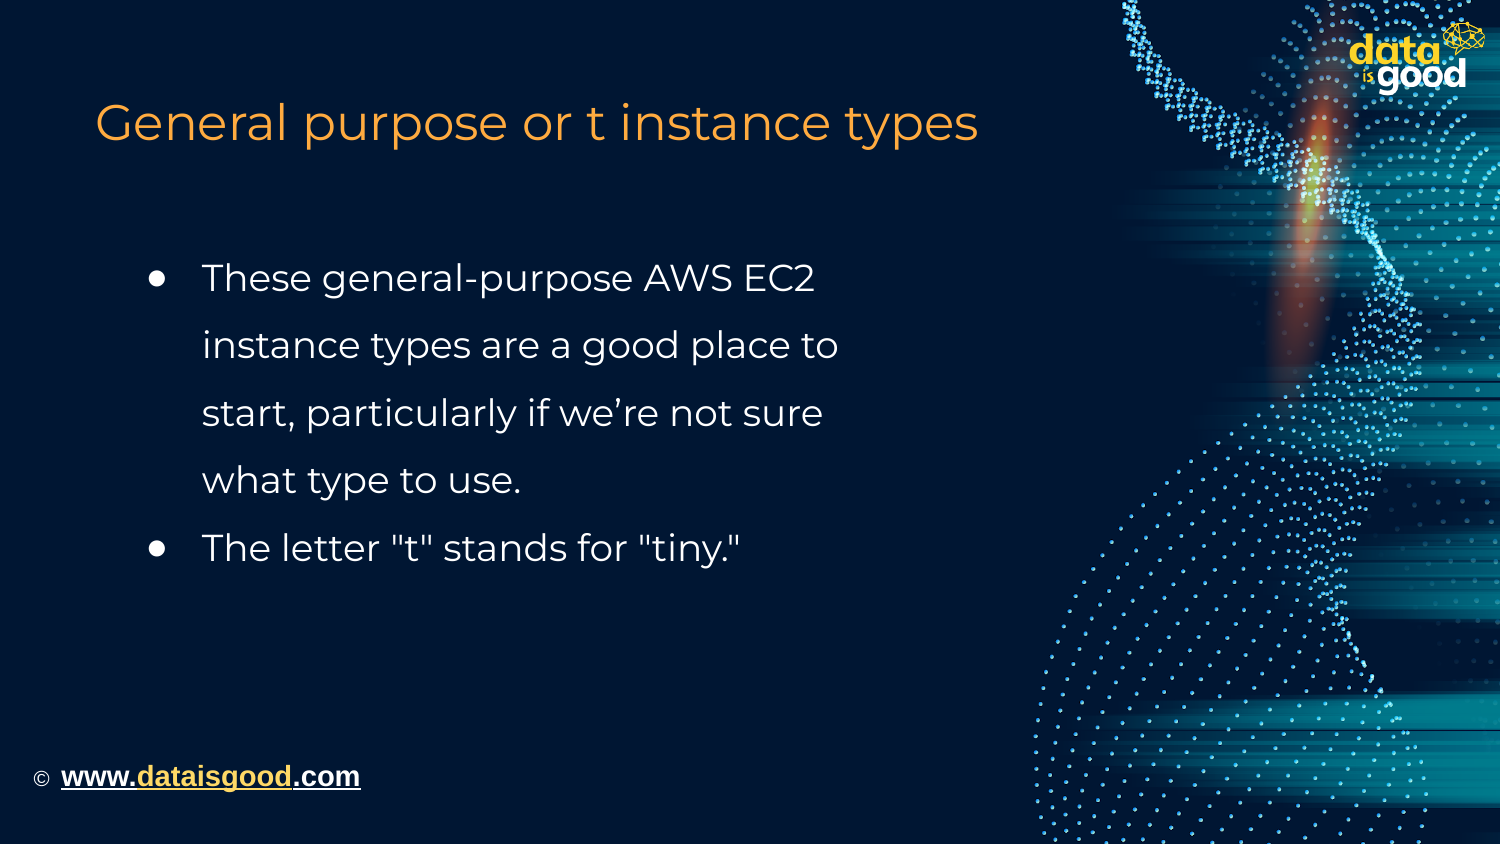

# General purpose or t instance types
These general-purpose AWS EC2 instance types are a good place to start, particularly if we’re not sure what type to use.
The letter "t" stands for "tiny."